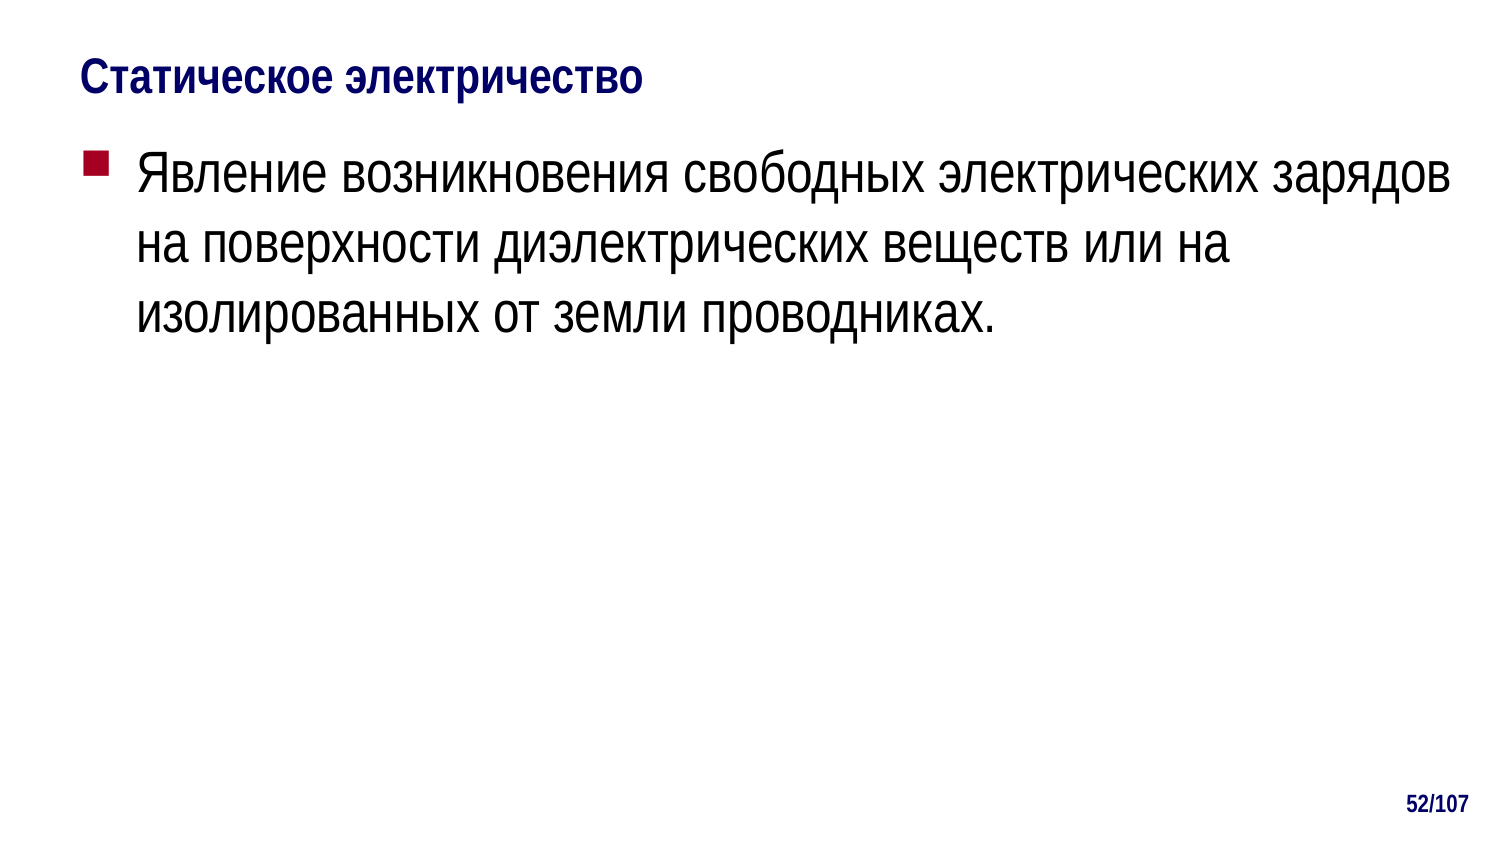

# Статическое электричество
Явление возникновения свободных электрических зарядов на поверхности диэлектрических веществ или на изолированных от земли проводниках.